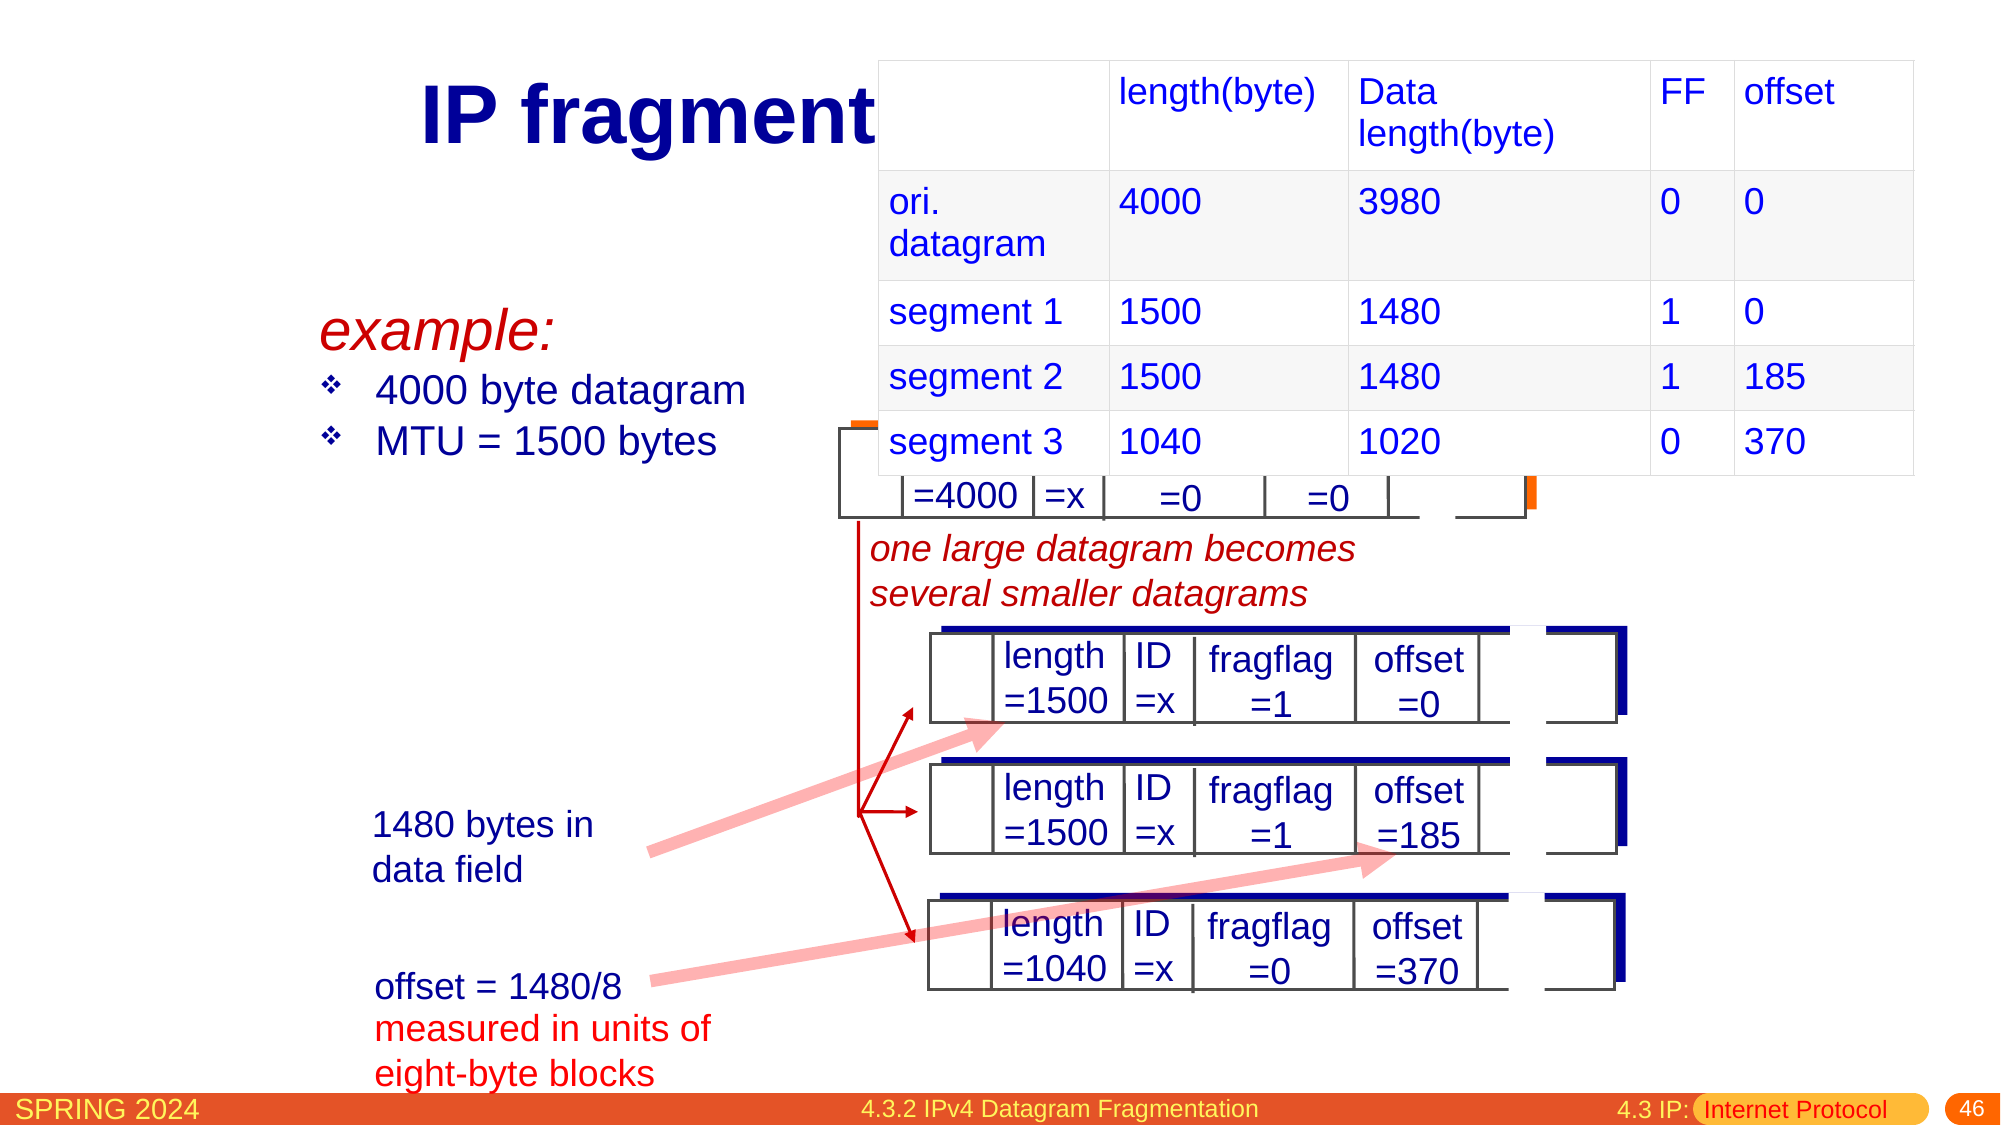

# IP fragmentation, reassembly
|  | length(byte) | Data length(byte) | FF | offset |
| --- | --- | --- | --- | --- |
| ori. datagram | 4000 | 3980 | 0 | 0 |
| segment 1 | 1500 | 1480 | 1 | 0 |
| segment 2 | 1500 | 1480 | 1 | 185 |
| segment 3 | 1040 | 1020 | 0 | 370 |
example:
4000 byte datagram
MTU = 1500 bytes

length
=4000
ID
=x

fragflag
=0
offset
=0

one large datagram becomes
several smaller datagrams

length
=1500
ID
=x

fragflag
=1
offset
=0

length
=1500
ID
=x

fragflag
=1
offset
=185

length
=1040
ID
=x

fragflag
=0
offset
=370

1480 bytes in
data field

offset = 1480/8
measured in units of eight-byte blocks
4.3.2 IPv4 Datagram Fragmentation
4.3 IP:  Internet Protocol